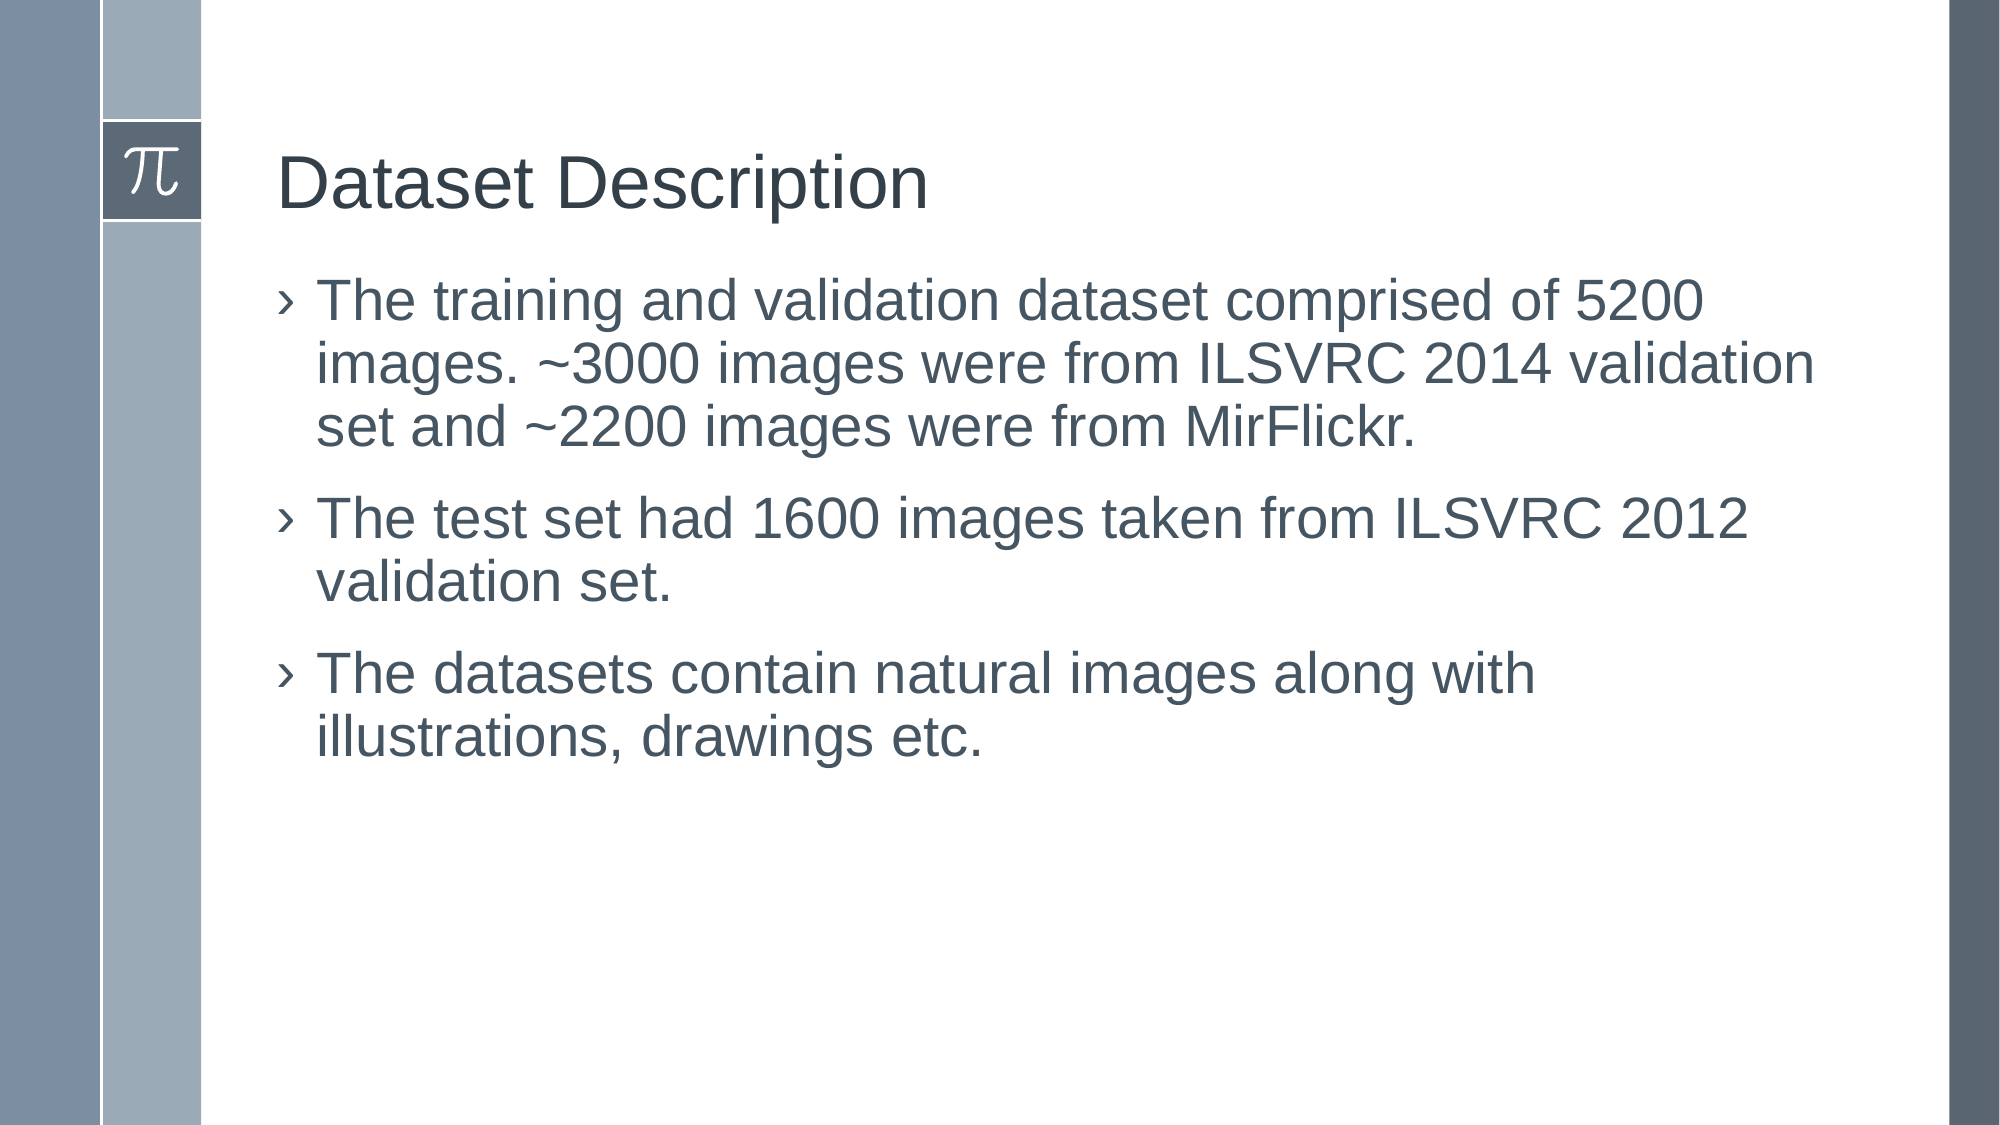

# Dataset Description
The training and validation dataset comprised of 5200 images. ~3000 images were from ILSVRC 2014 validation set and ~2200 images were from MirFlickr.
The test set had 1600 images taken from ILSVRC 2012 validation set.
The datasets contain natural images along with illustrations, drawings etc.